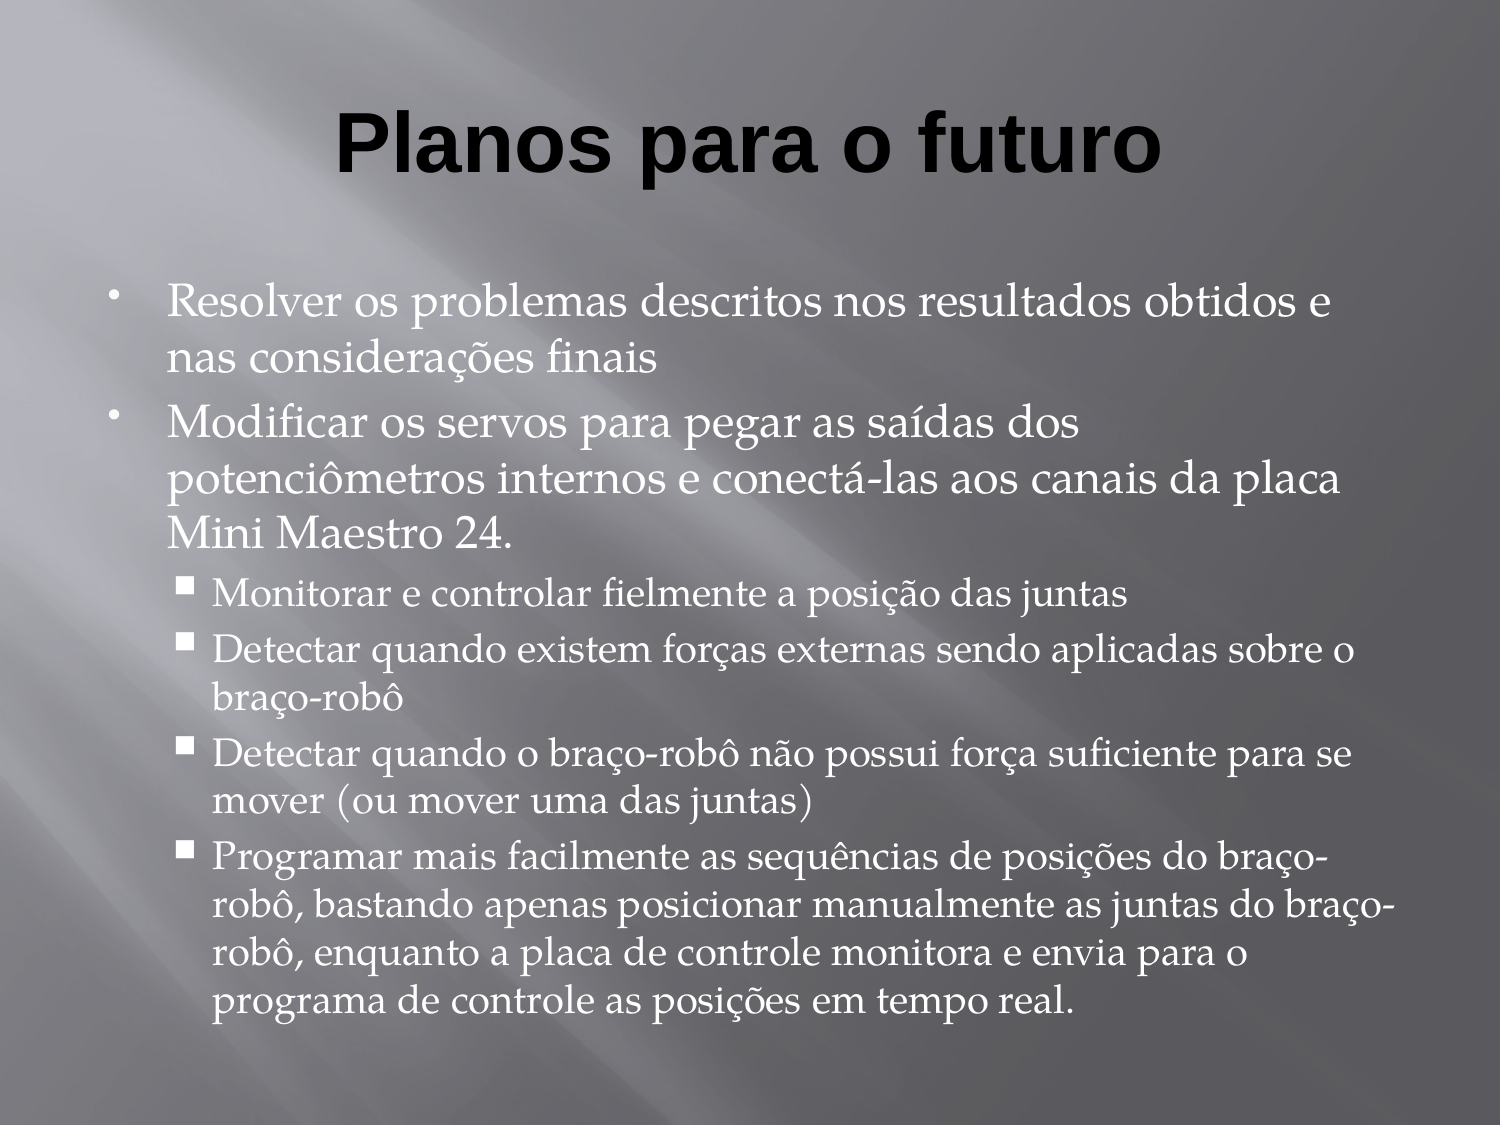

# Planos para o futuro
Resolver os problemas descritos nos resultados obtidos e nas considerações finais
Modificar os servos para pegar as saídas dos potenciômetros internos e conectá-las aos canais da placa Mini Maestro 24.
Monitorar e controlar fielmente a posição das juntas
Detectar quando existem forças externas sendo aplicadas sobre o braço-robô
Detectar quando o braço-robô não possui força suficiente para se mover (ou mover uma das juntas)
Programar mais facilmente as sequências de posições do braço-robô, bastando apenas posicionar manualmente as juntas do braço-robô, enquanto a placa de controle monitora e envia para o programa de controle as posições em tempo real.